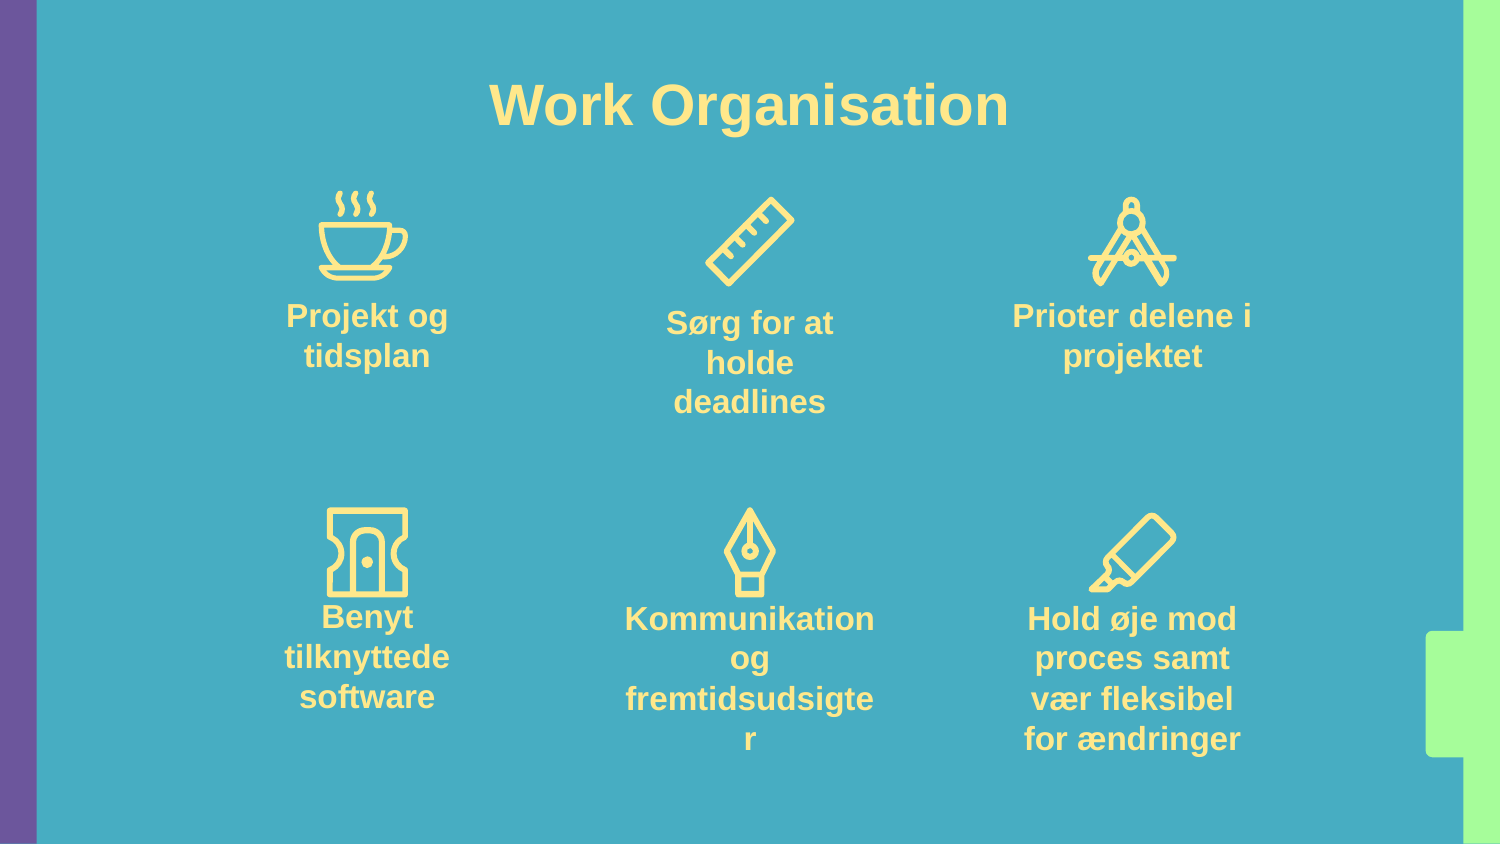

# Work Organisation

Projekt og tidsplan
Prioter delene i projektet
Sørg for at holde deadlines

Benyt tilknyttede software
Kommunikation og fremtidsudsigter
Hold øje mod proces samt vær fleksibel for ændringer